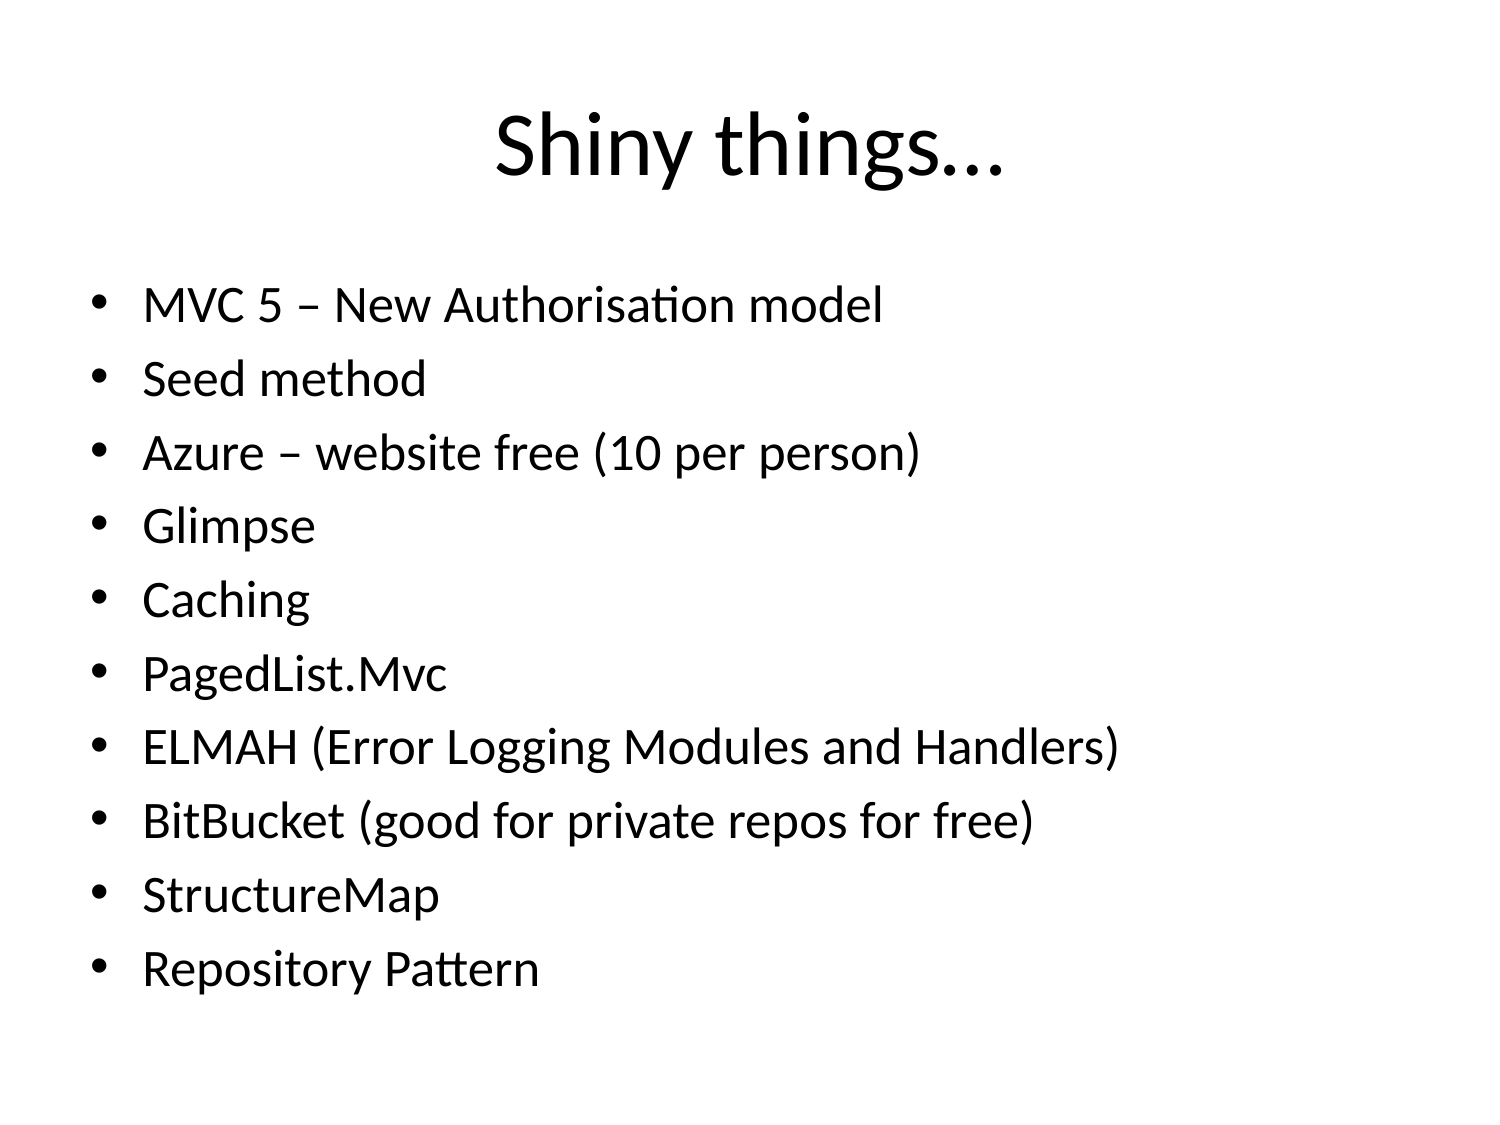

# Shiny things…
MVC 5 – New Authorisation model
Seed method
Azure – website free (10 per person)
Glimpse
Caching
PagedList.Mvc
ELMAH (Error Logging Modules and Handlers)
BitBucket (good for private repos for free)
StructureMap
Repository Pattern